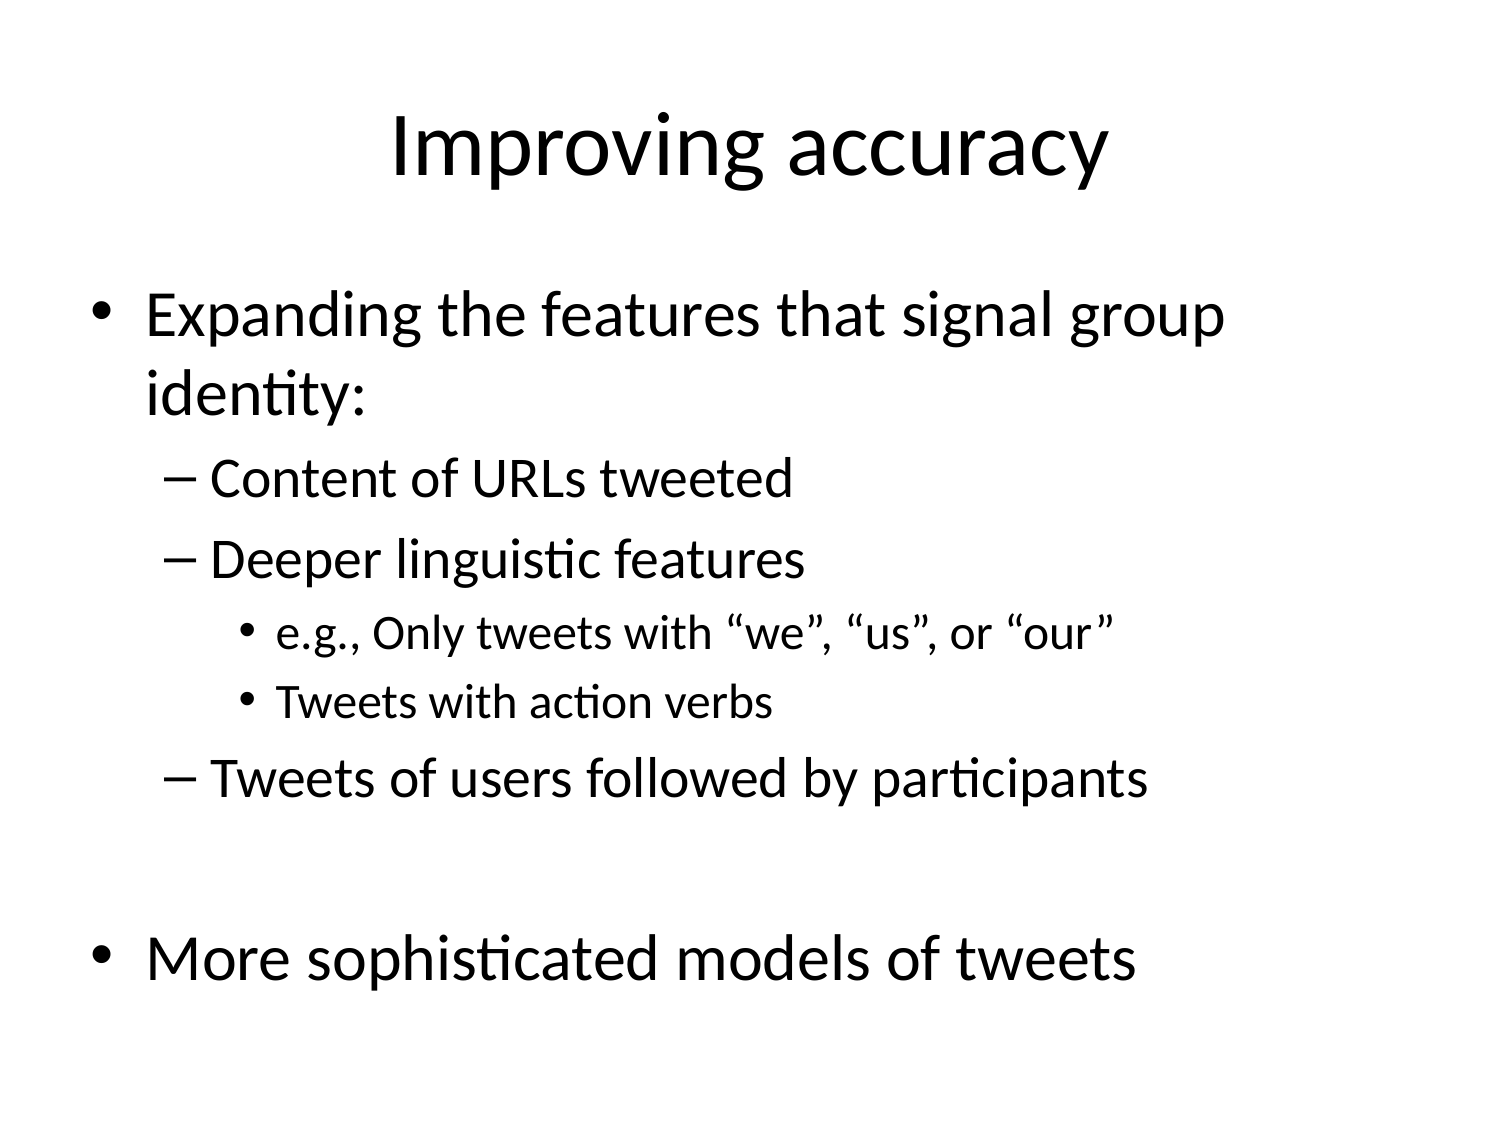

# Improving accuracy
Expanding the features that signal group identity:
Content of URLs tweeted
Deeper linguistic features
e.g., Only tweets with “we”, “us”, or “our”
Tweets with action verbs
Tweets of users followed by participants

More sophisticated models of tweets